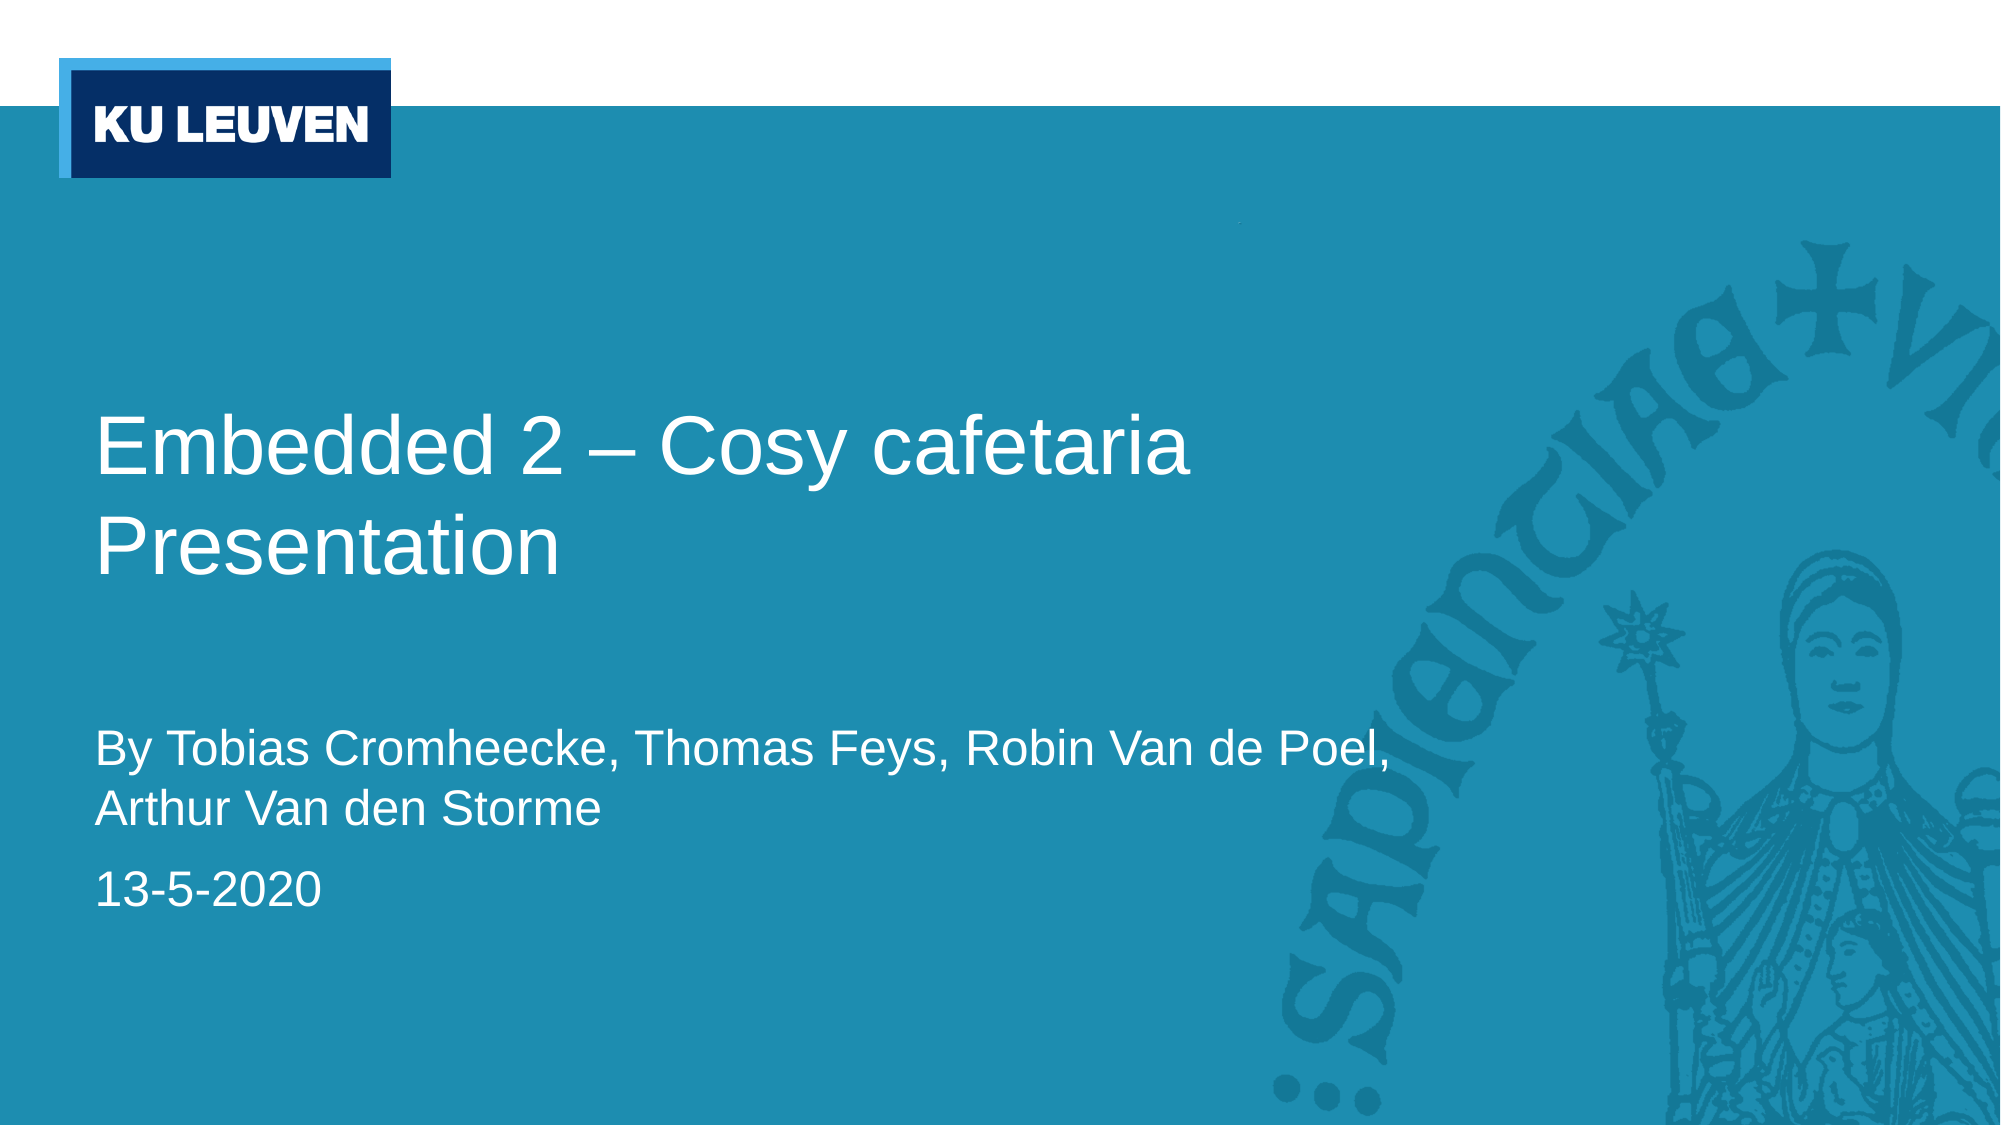

# Embedded 2 – Cosy cafetaria Presentation
By Tobias Cromheecke, Thomas Feys, Robin Van de Poel, Arthur Van den Storme
13-5-2020